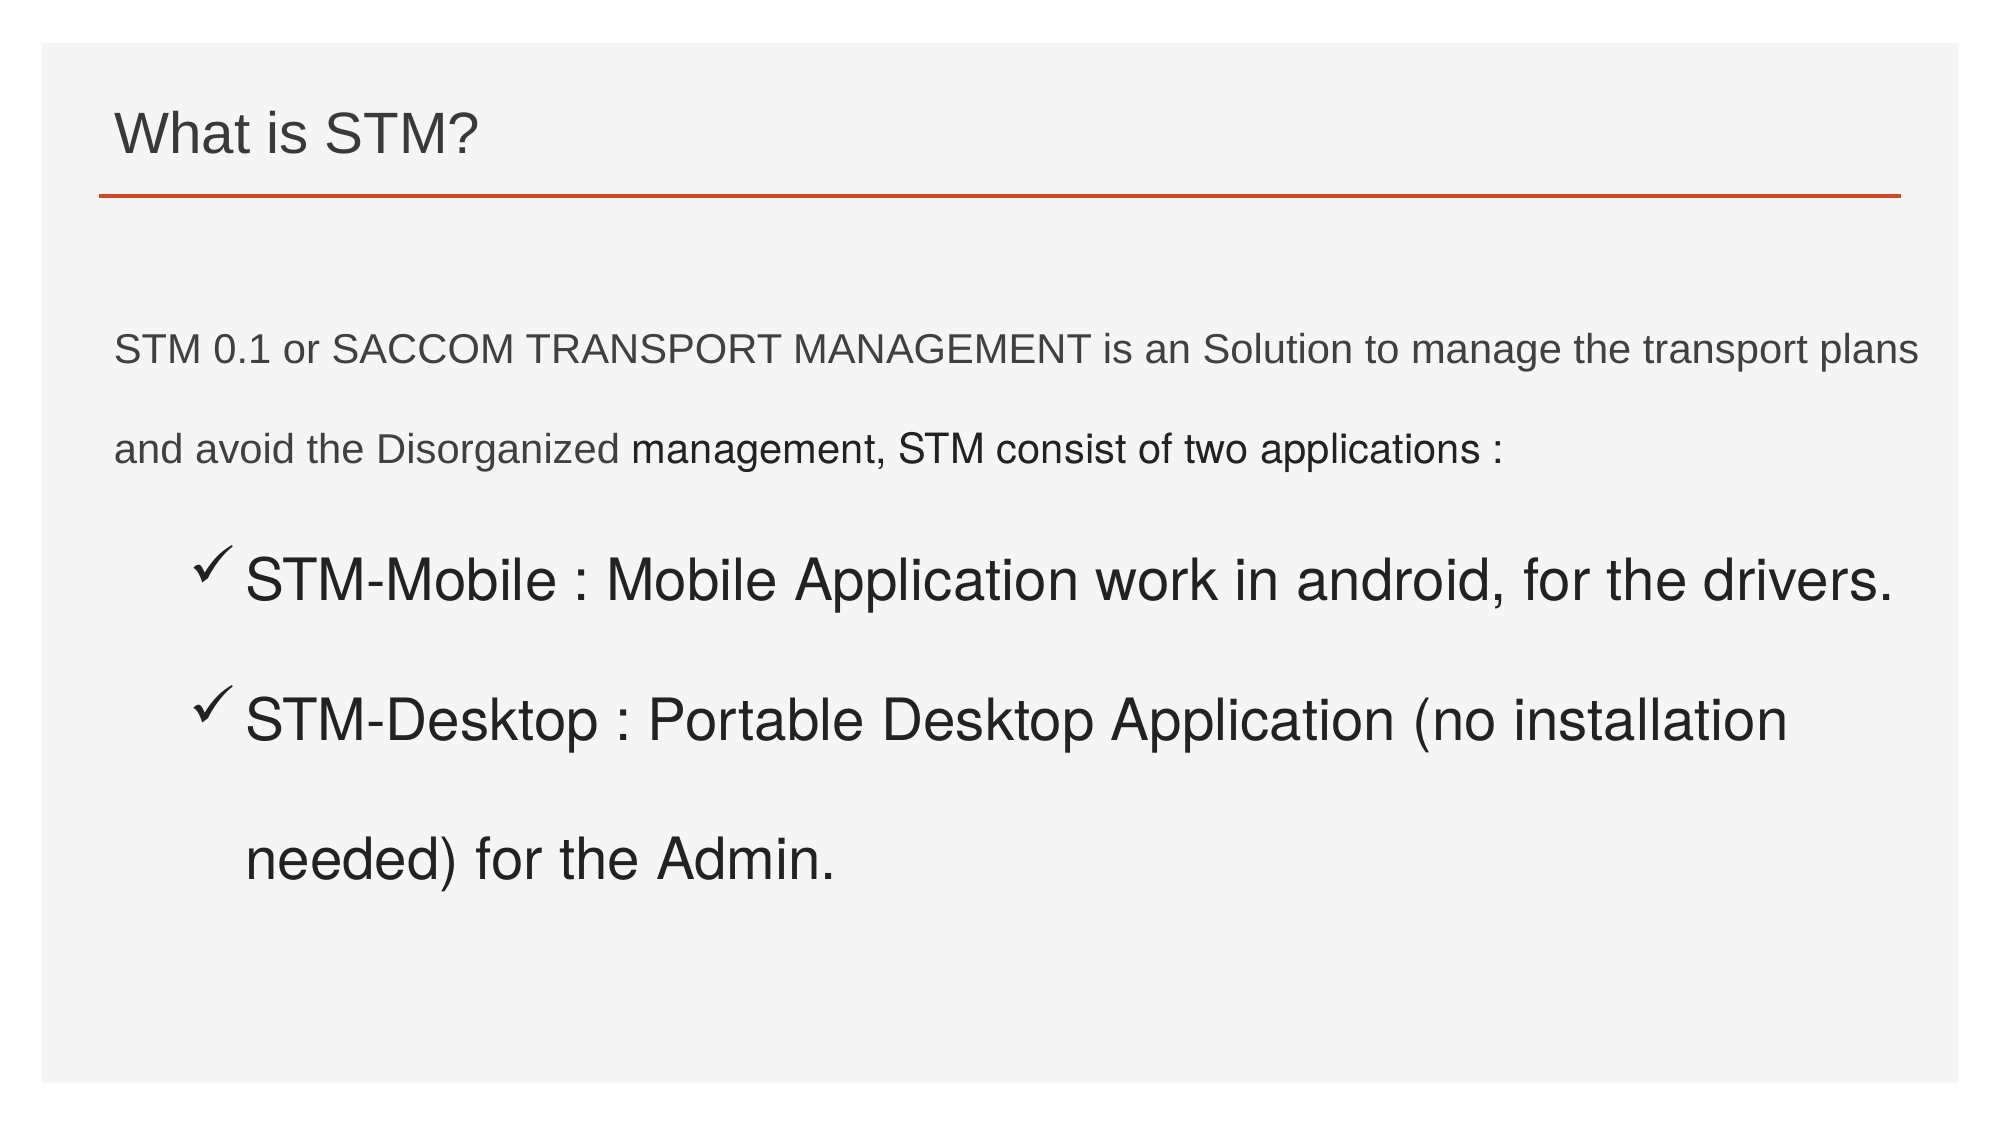

# What is STM?
STM 0.1 or SACCOM TRANSPORT MANAGEMENT is an Solution to manage the transport plans and avoid the Disorganized management, STM consist of two applications :
STM-Mobile : Mobile Application work in android, for the drivers.
STM-Desktop : Portable Desktop Application (no installation needed) for the Admin.